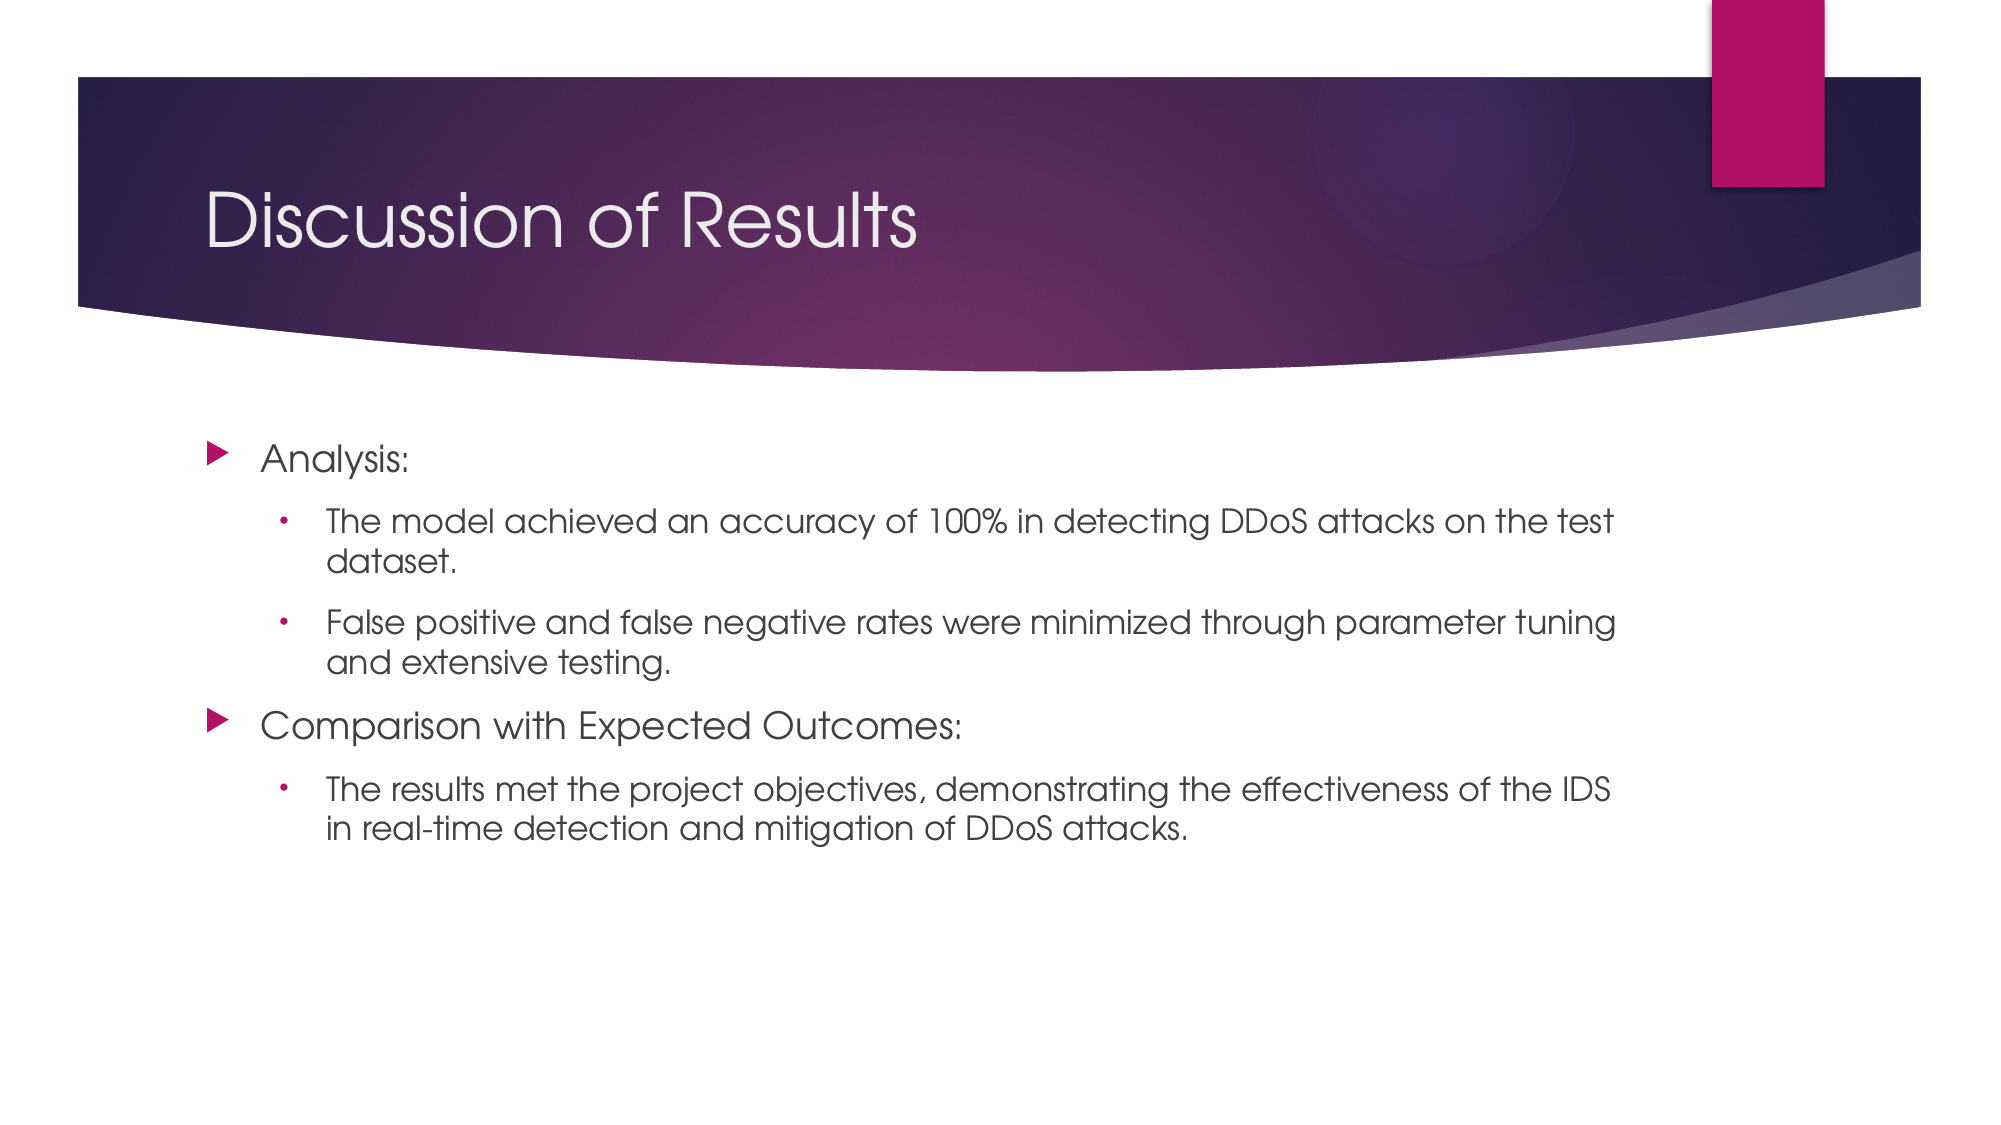

# Discussion of Results
Analysis:
The model achieved an accuracy of 100% in detecting DDoS attacks on the test dataset.
False positive and false negative rates were minimized through parameter tuning and extensive testing.
Comparison with Expected Outcomes:
The results met the project objectives, demonstrating the effectiveness of the IDS in real-time detection and mitigation of DDoS attacks.